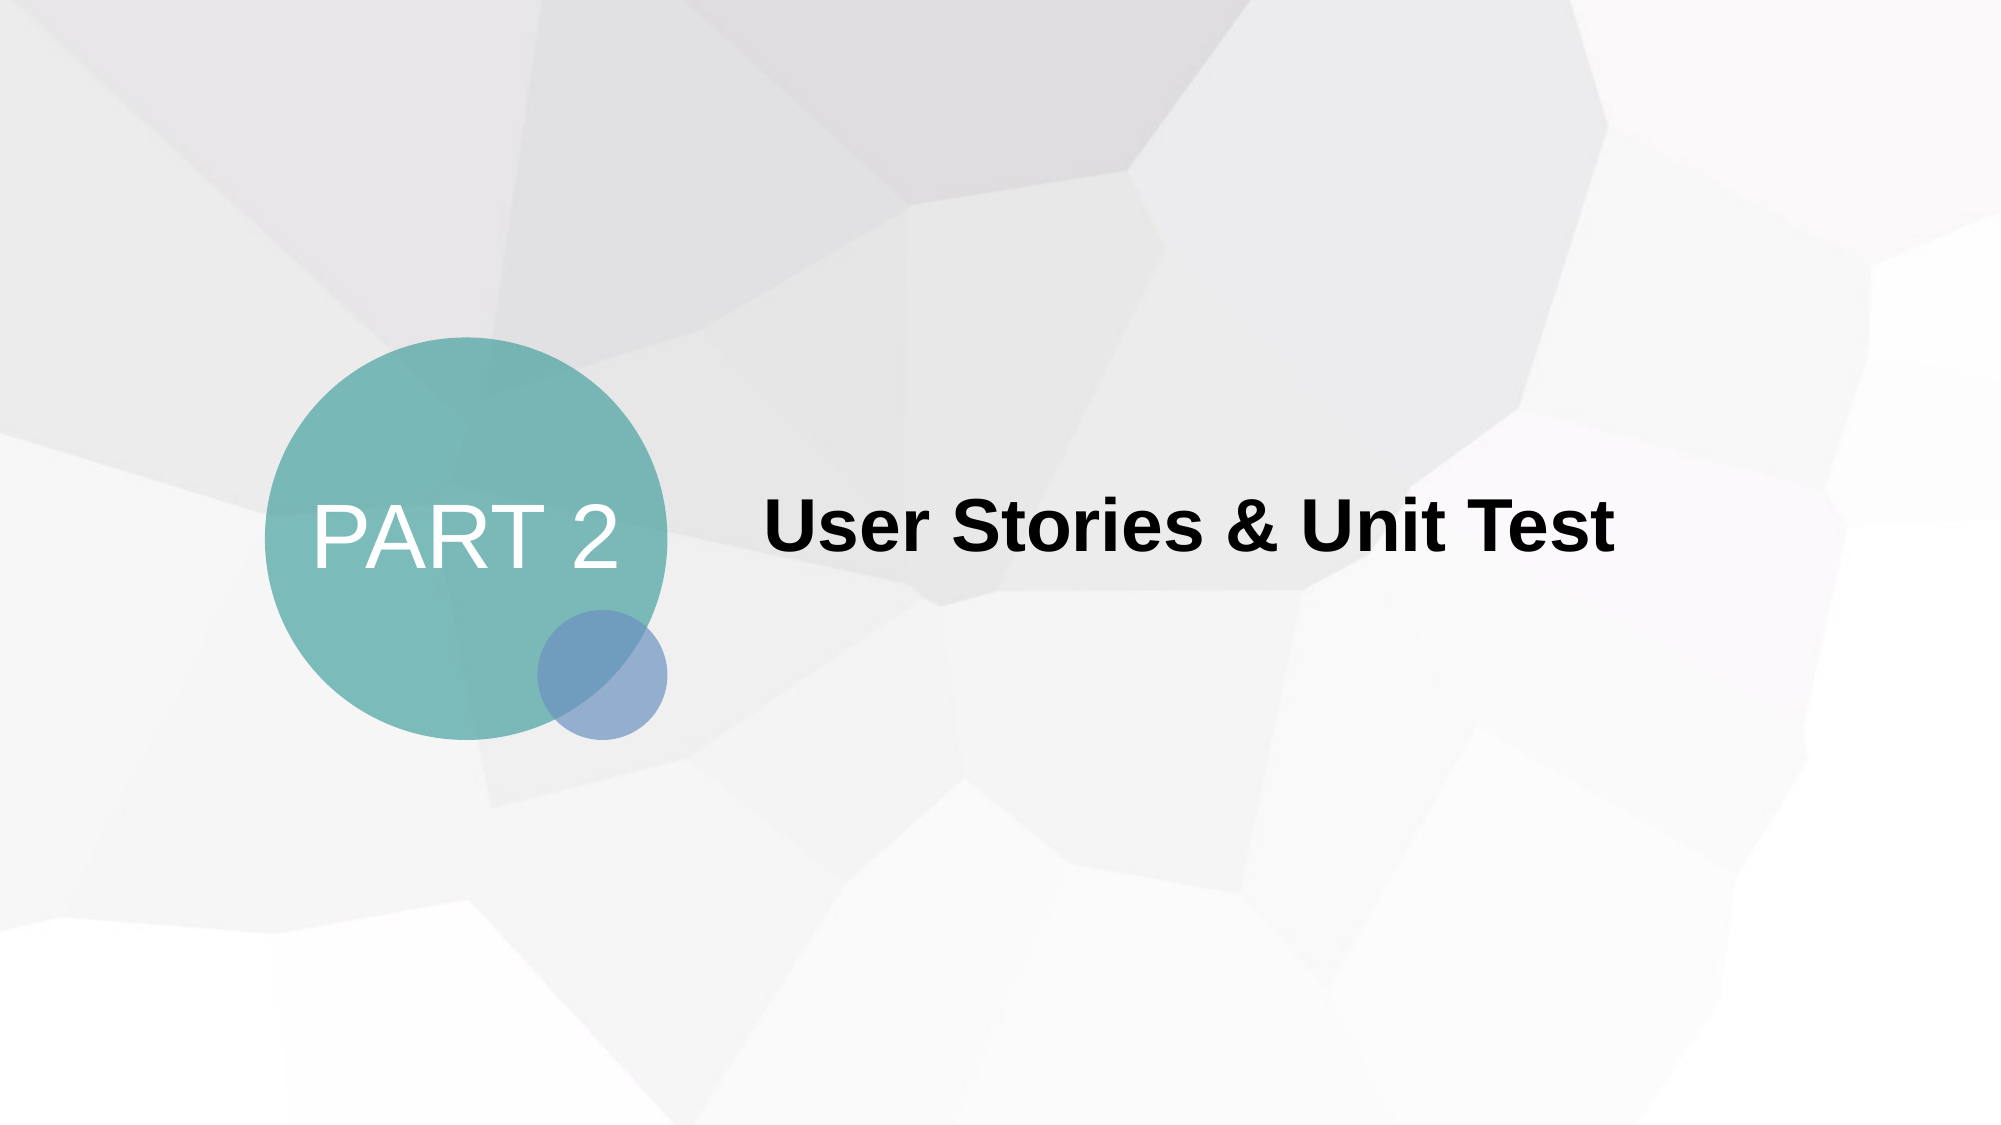

PART 2
User Stories & Unit Test